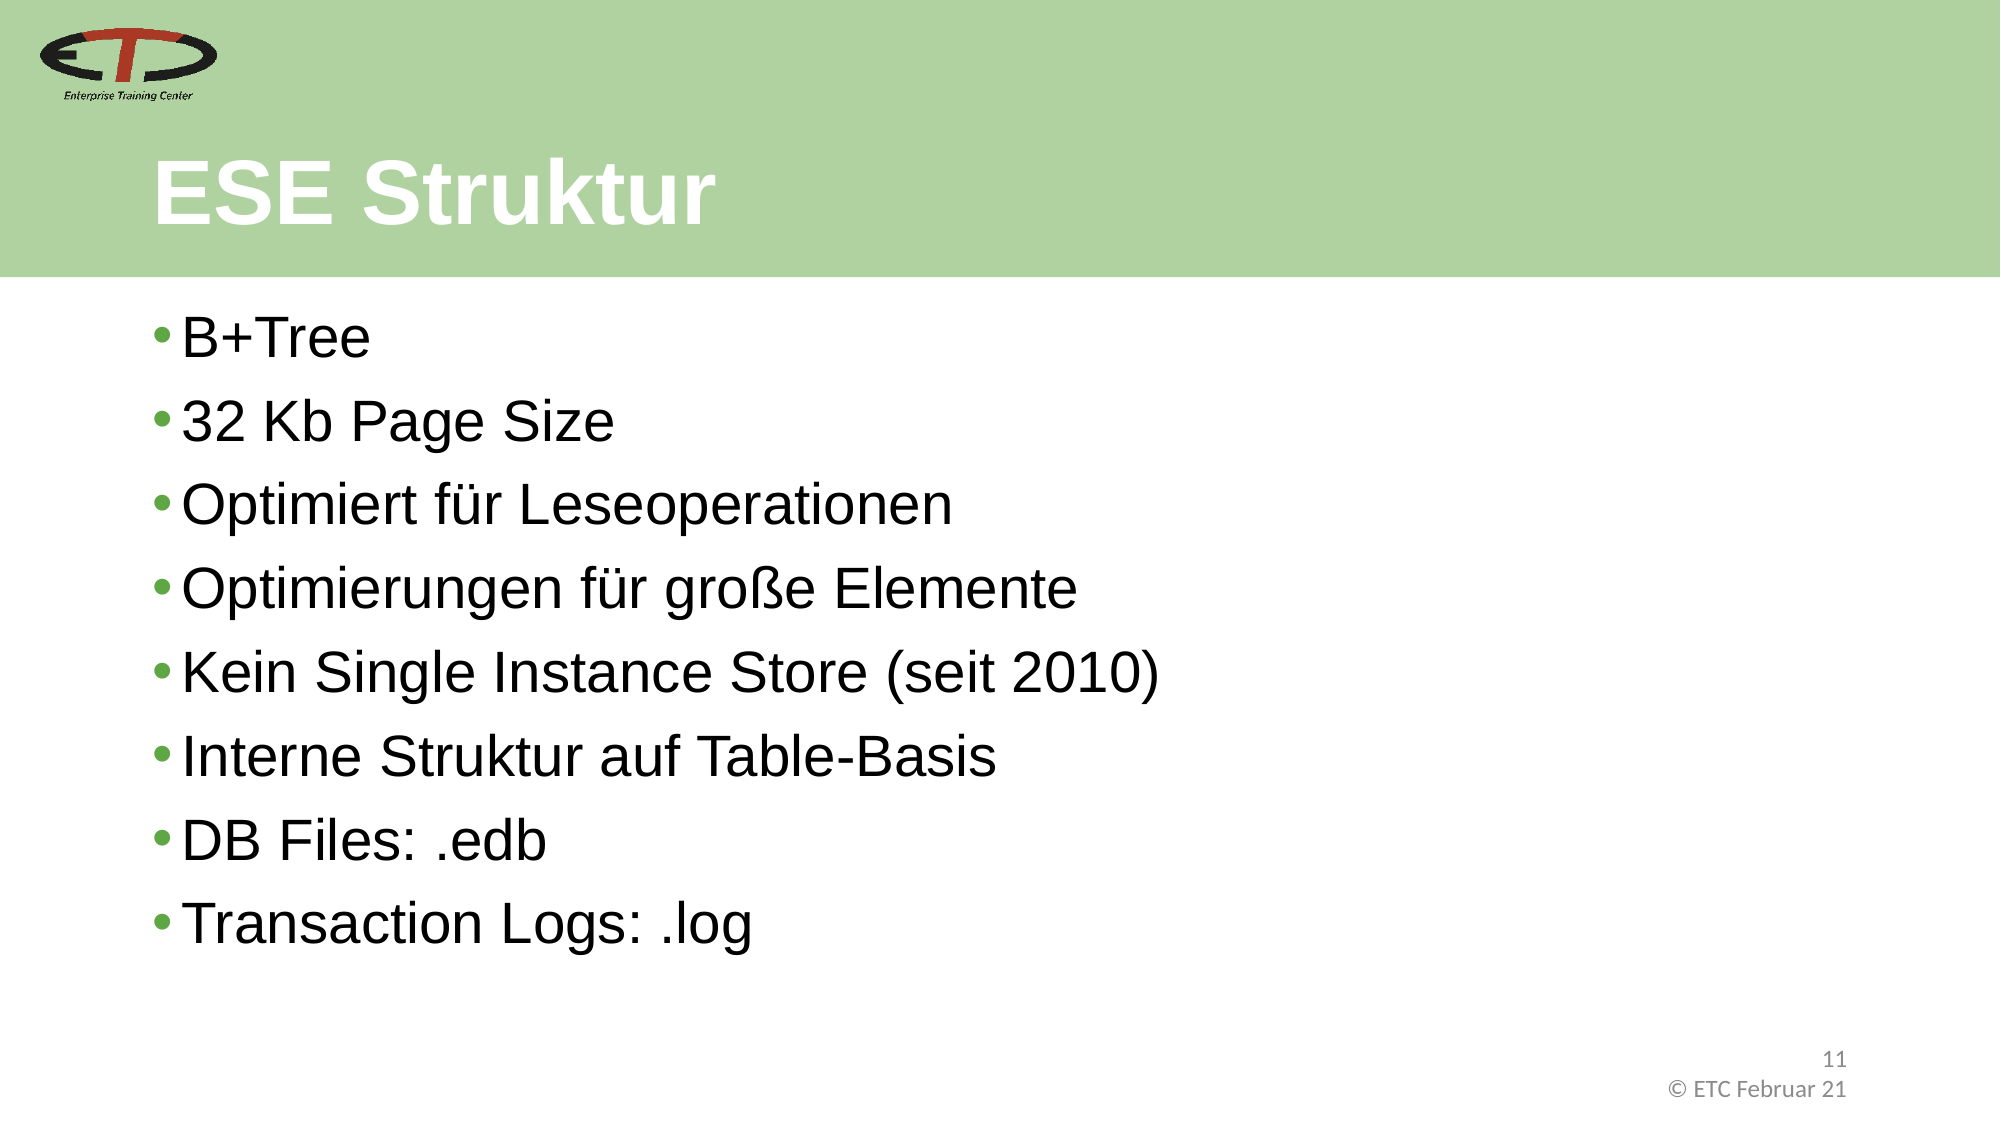

# ESE Struktur
B+Tree
32 Kb Page Size
Optimiert für Leseoperationen
Optimierungen für große Elemente
Kein Single Instance Store (seit 2010)
Interne Struktur auf Table-Basis
DB Files: .edb
Transaction Logs: .log
11
 © ETC Februar 21